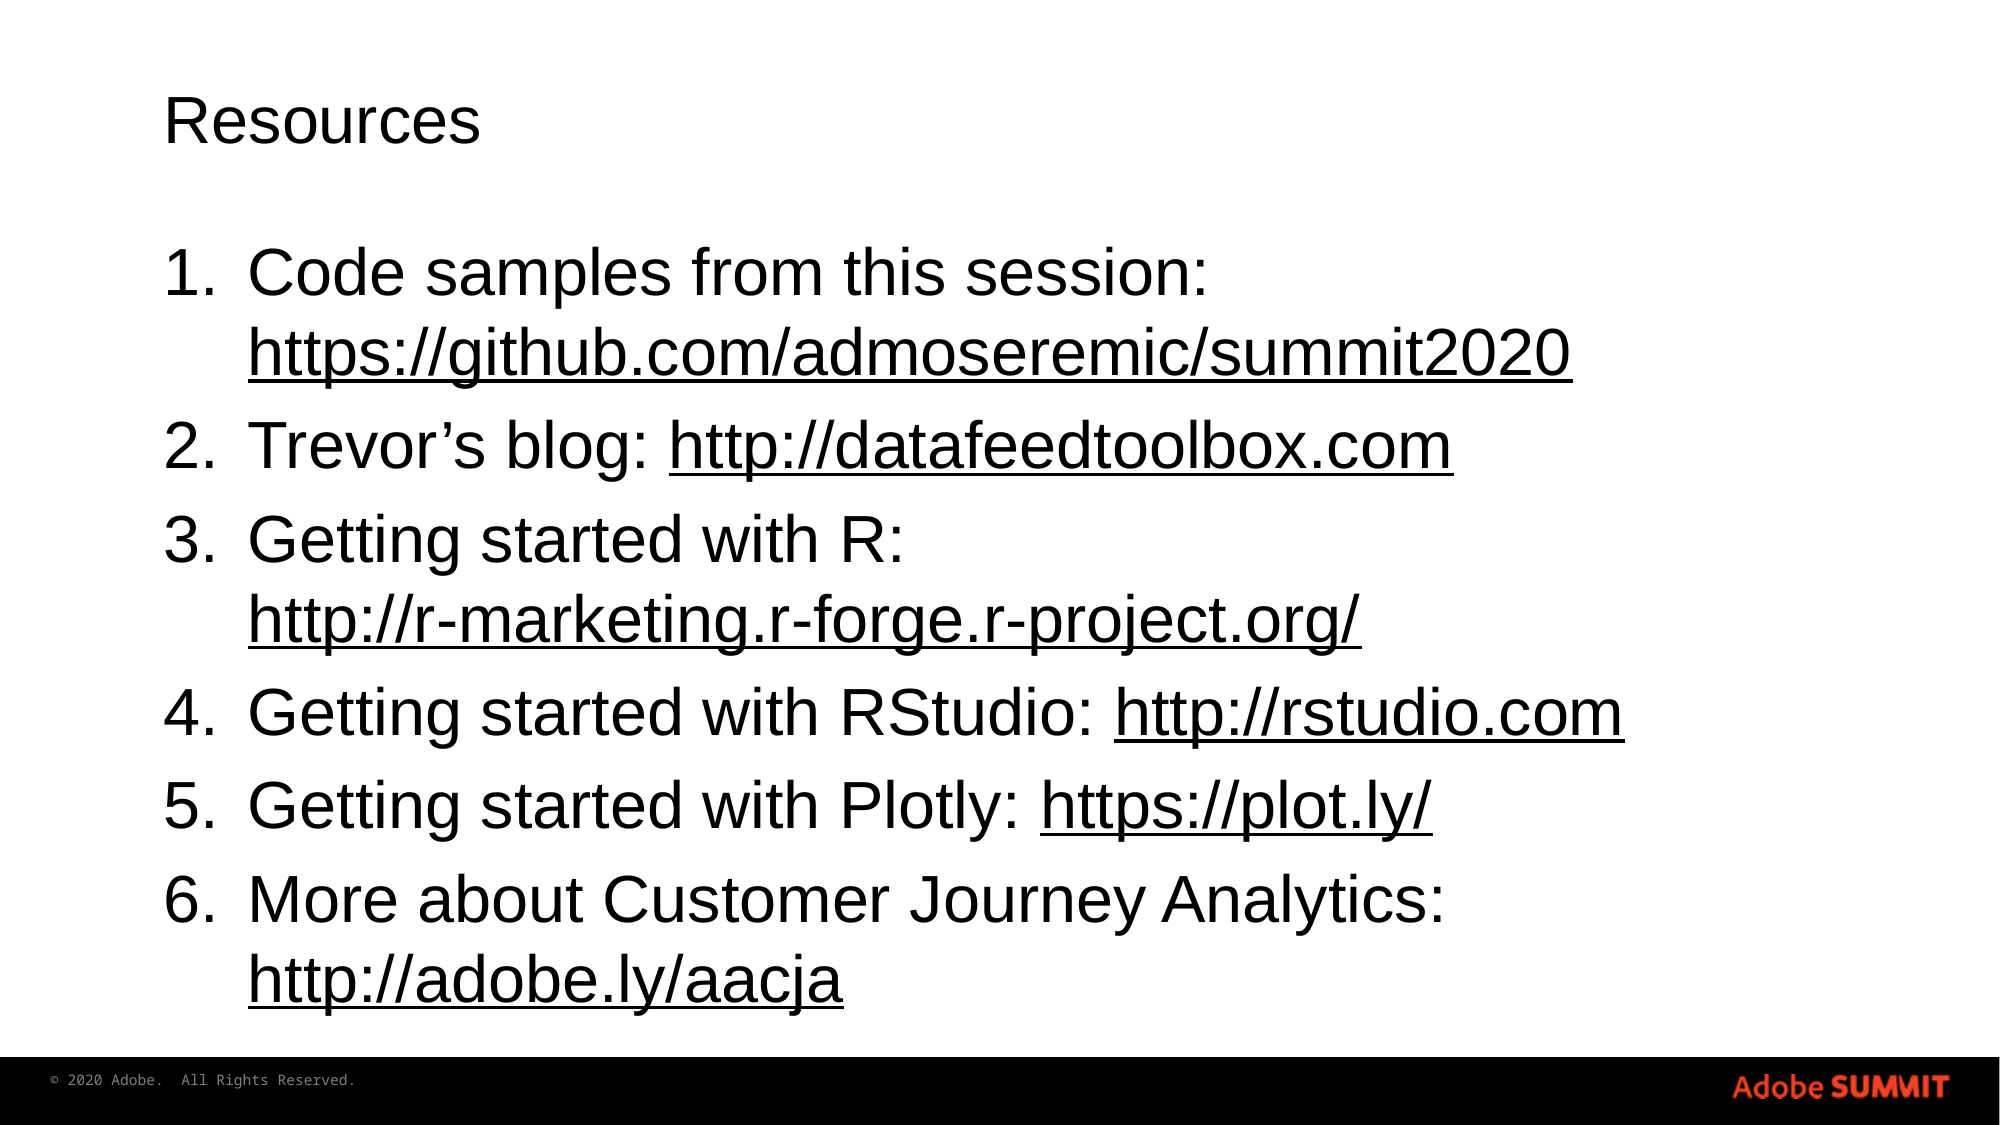

Resources
Code samples from this session: https://github.com/admoseremic/summit2020
Trevor’s blog: http://datafeedtoolbox.com
Getting started with R: http://r-marketing.r-forge.r-project.org/
Getting started with RStudio: http://rstudio.com
Getting started with Plotly: https://plot.ly/
More about Customer Journey Analytics: http://adobe.ly/aacja